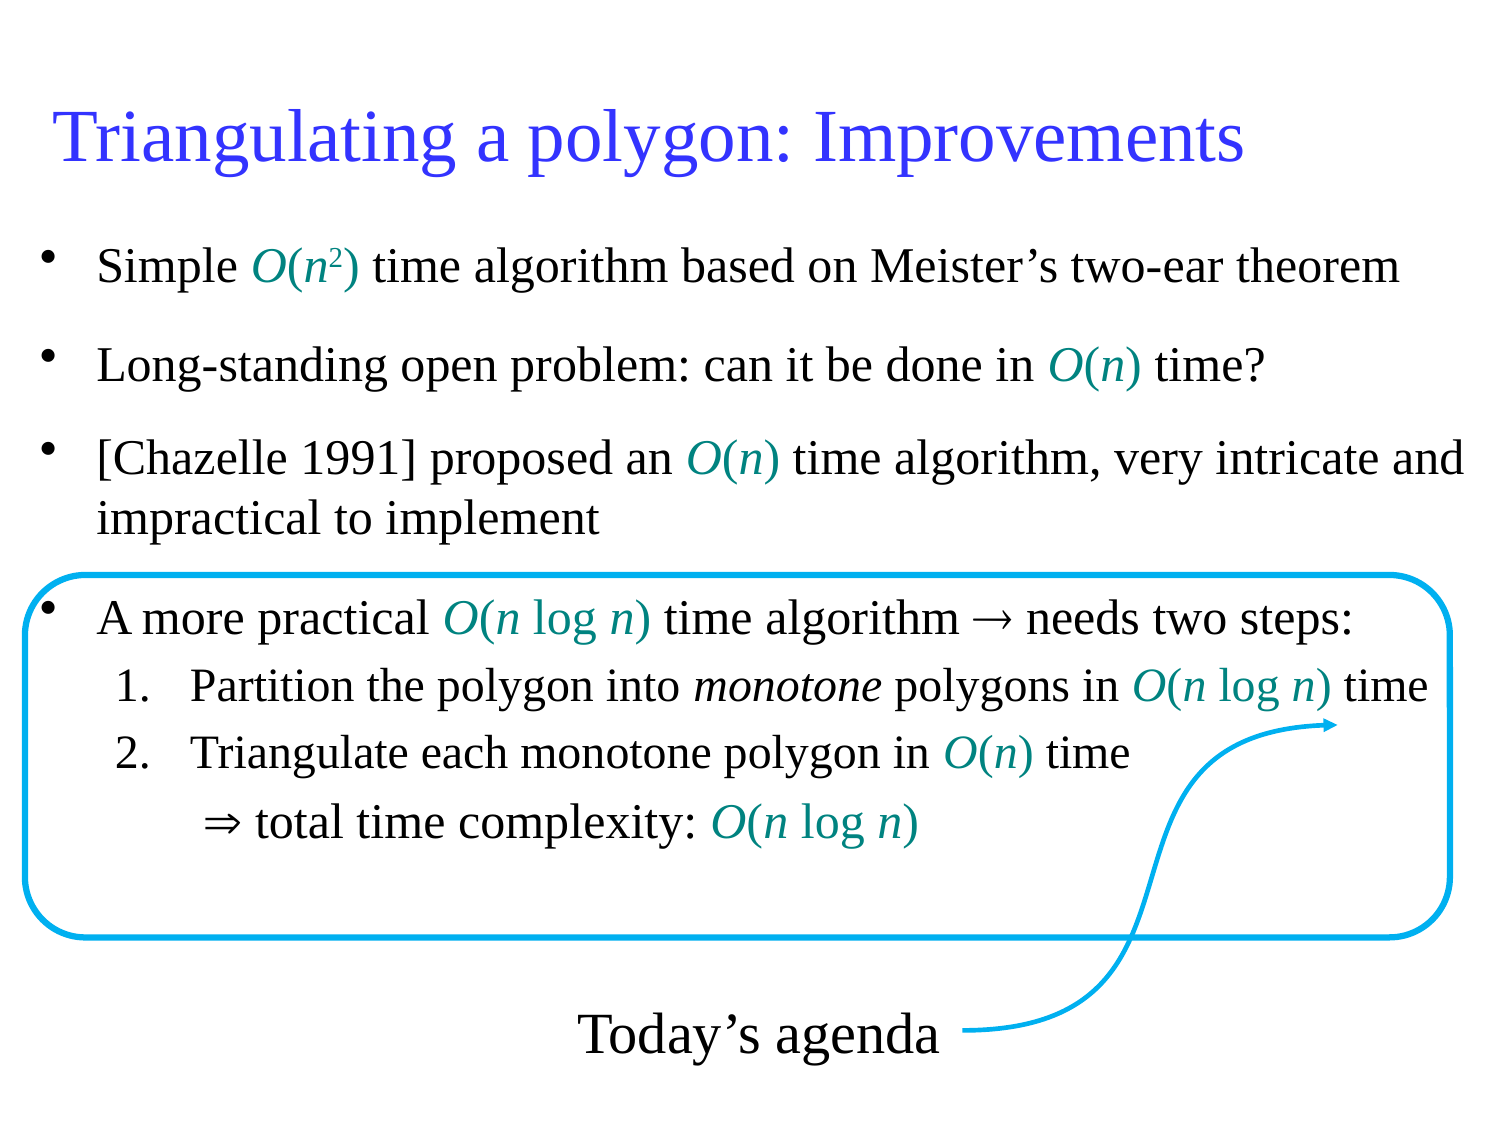

# Triangulating a polygon: Improvements
Simple O(n2) time algorithm based on Meister’s two-ear theorem

Long-standing open problem: can it be done in O(n) time?

[Chazelle 1991] proposed an O(n) time algorithm, very intricate and impractical to implement

A more practical O(n log n) time algorithm → needs two steps:
Partition the polygon into monotone polygons in O(n log n) time
Triangulate each monotone polygon in O(n) time
             ⇒ total time complexity: O(n log n)

Today’s agenda